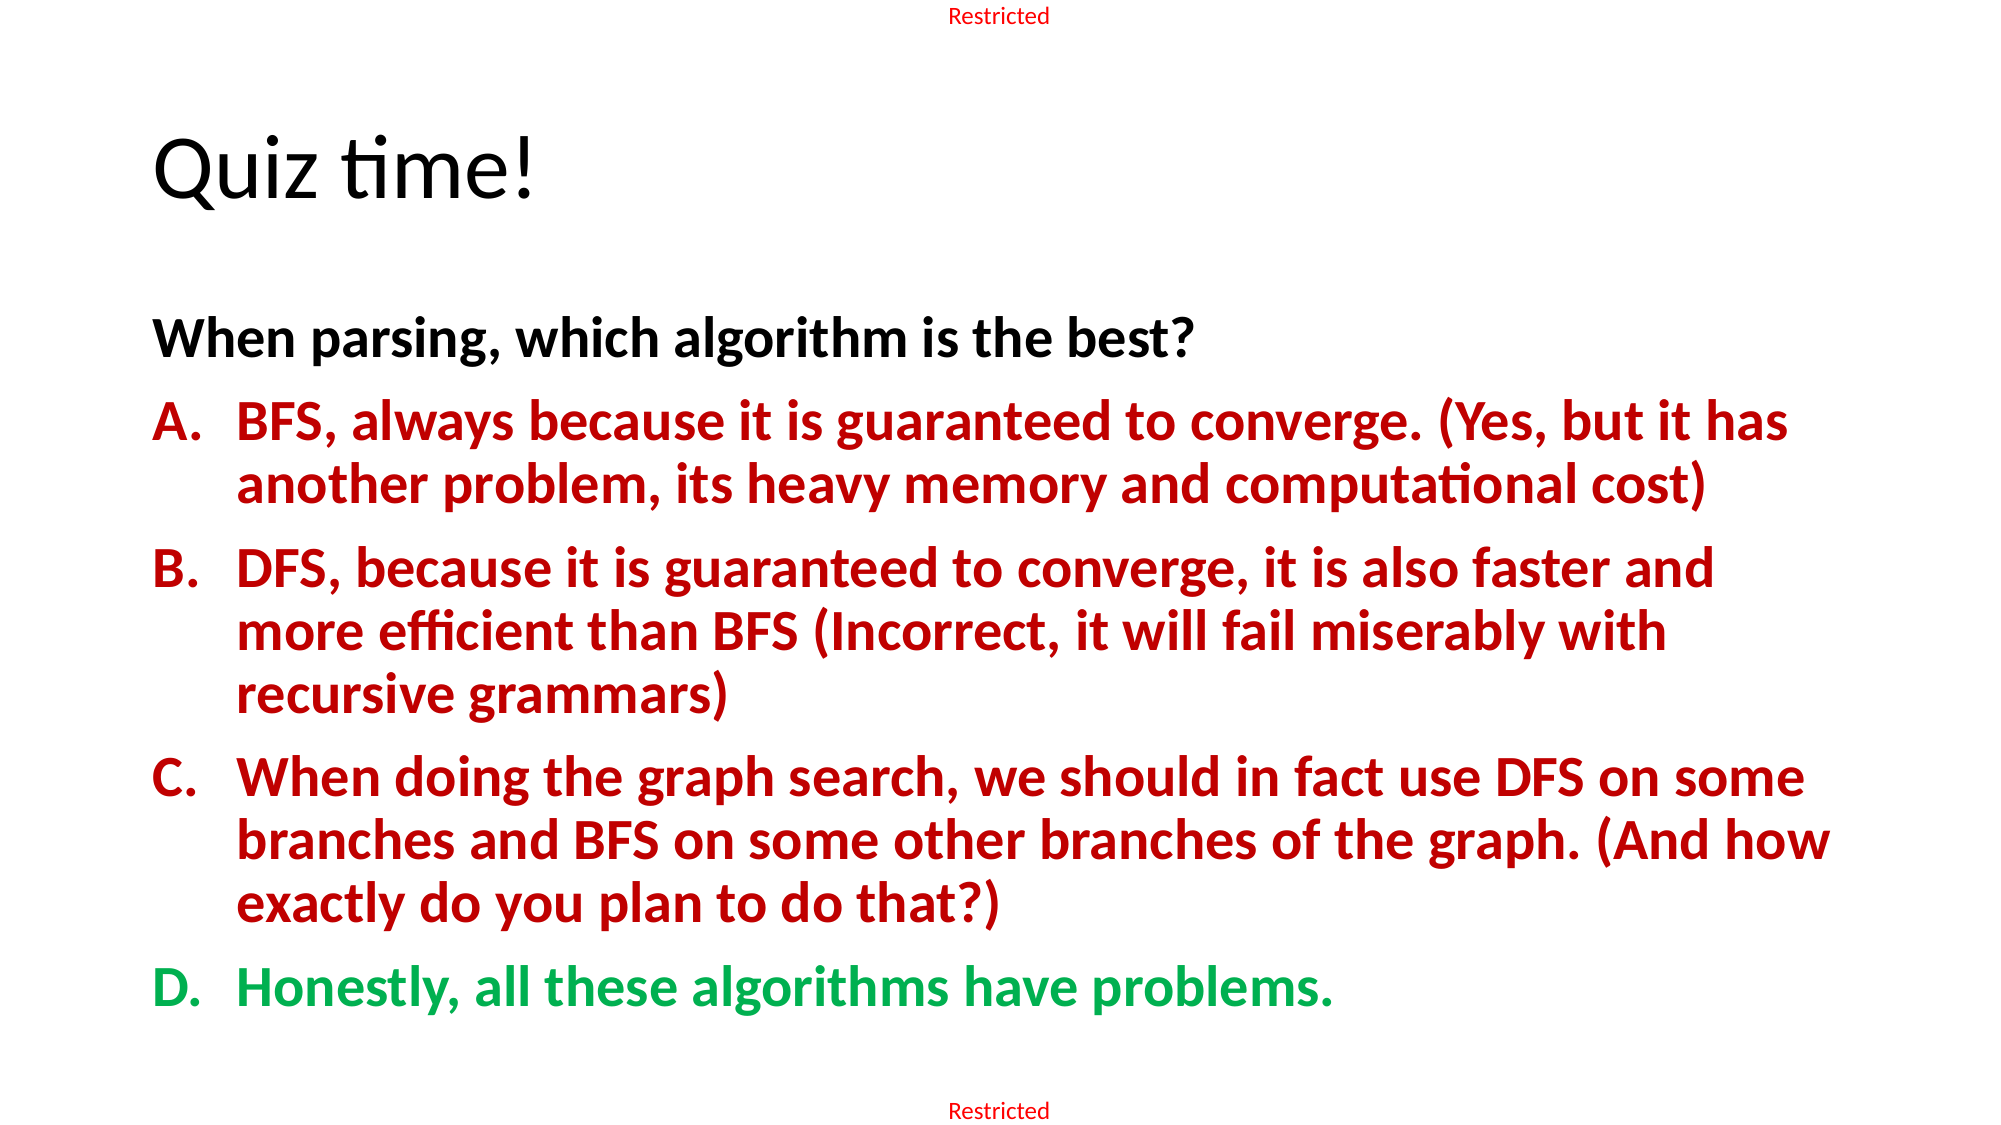

# Quiz time!
When parsing, which algorithm is the best?
BFS, always because it is guaranteed to converge. (Yes, but it has another problem, its heavy memory and computational cost)
DFS, because it is guaranteed to converge, it is also faster and more efficient than BFS (Incorrect, it will fail miserably with recursive grammars)
When doing the graph search, we should in fact use DFS on some branches and BFS on some other branches of the graph. (And how exactly do you plan to do that?)
Honestly, all these algorithms have problems.